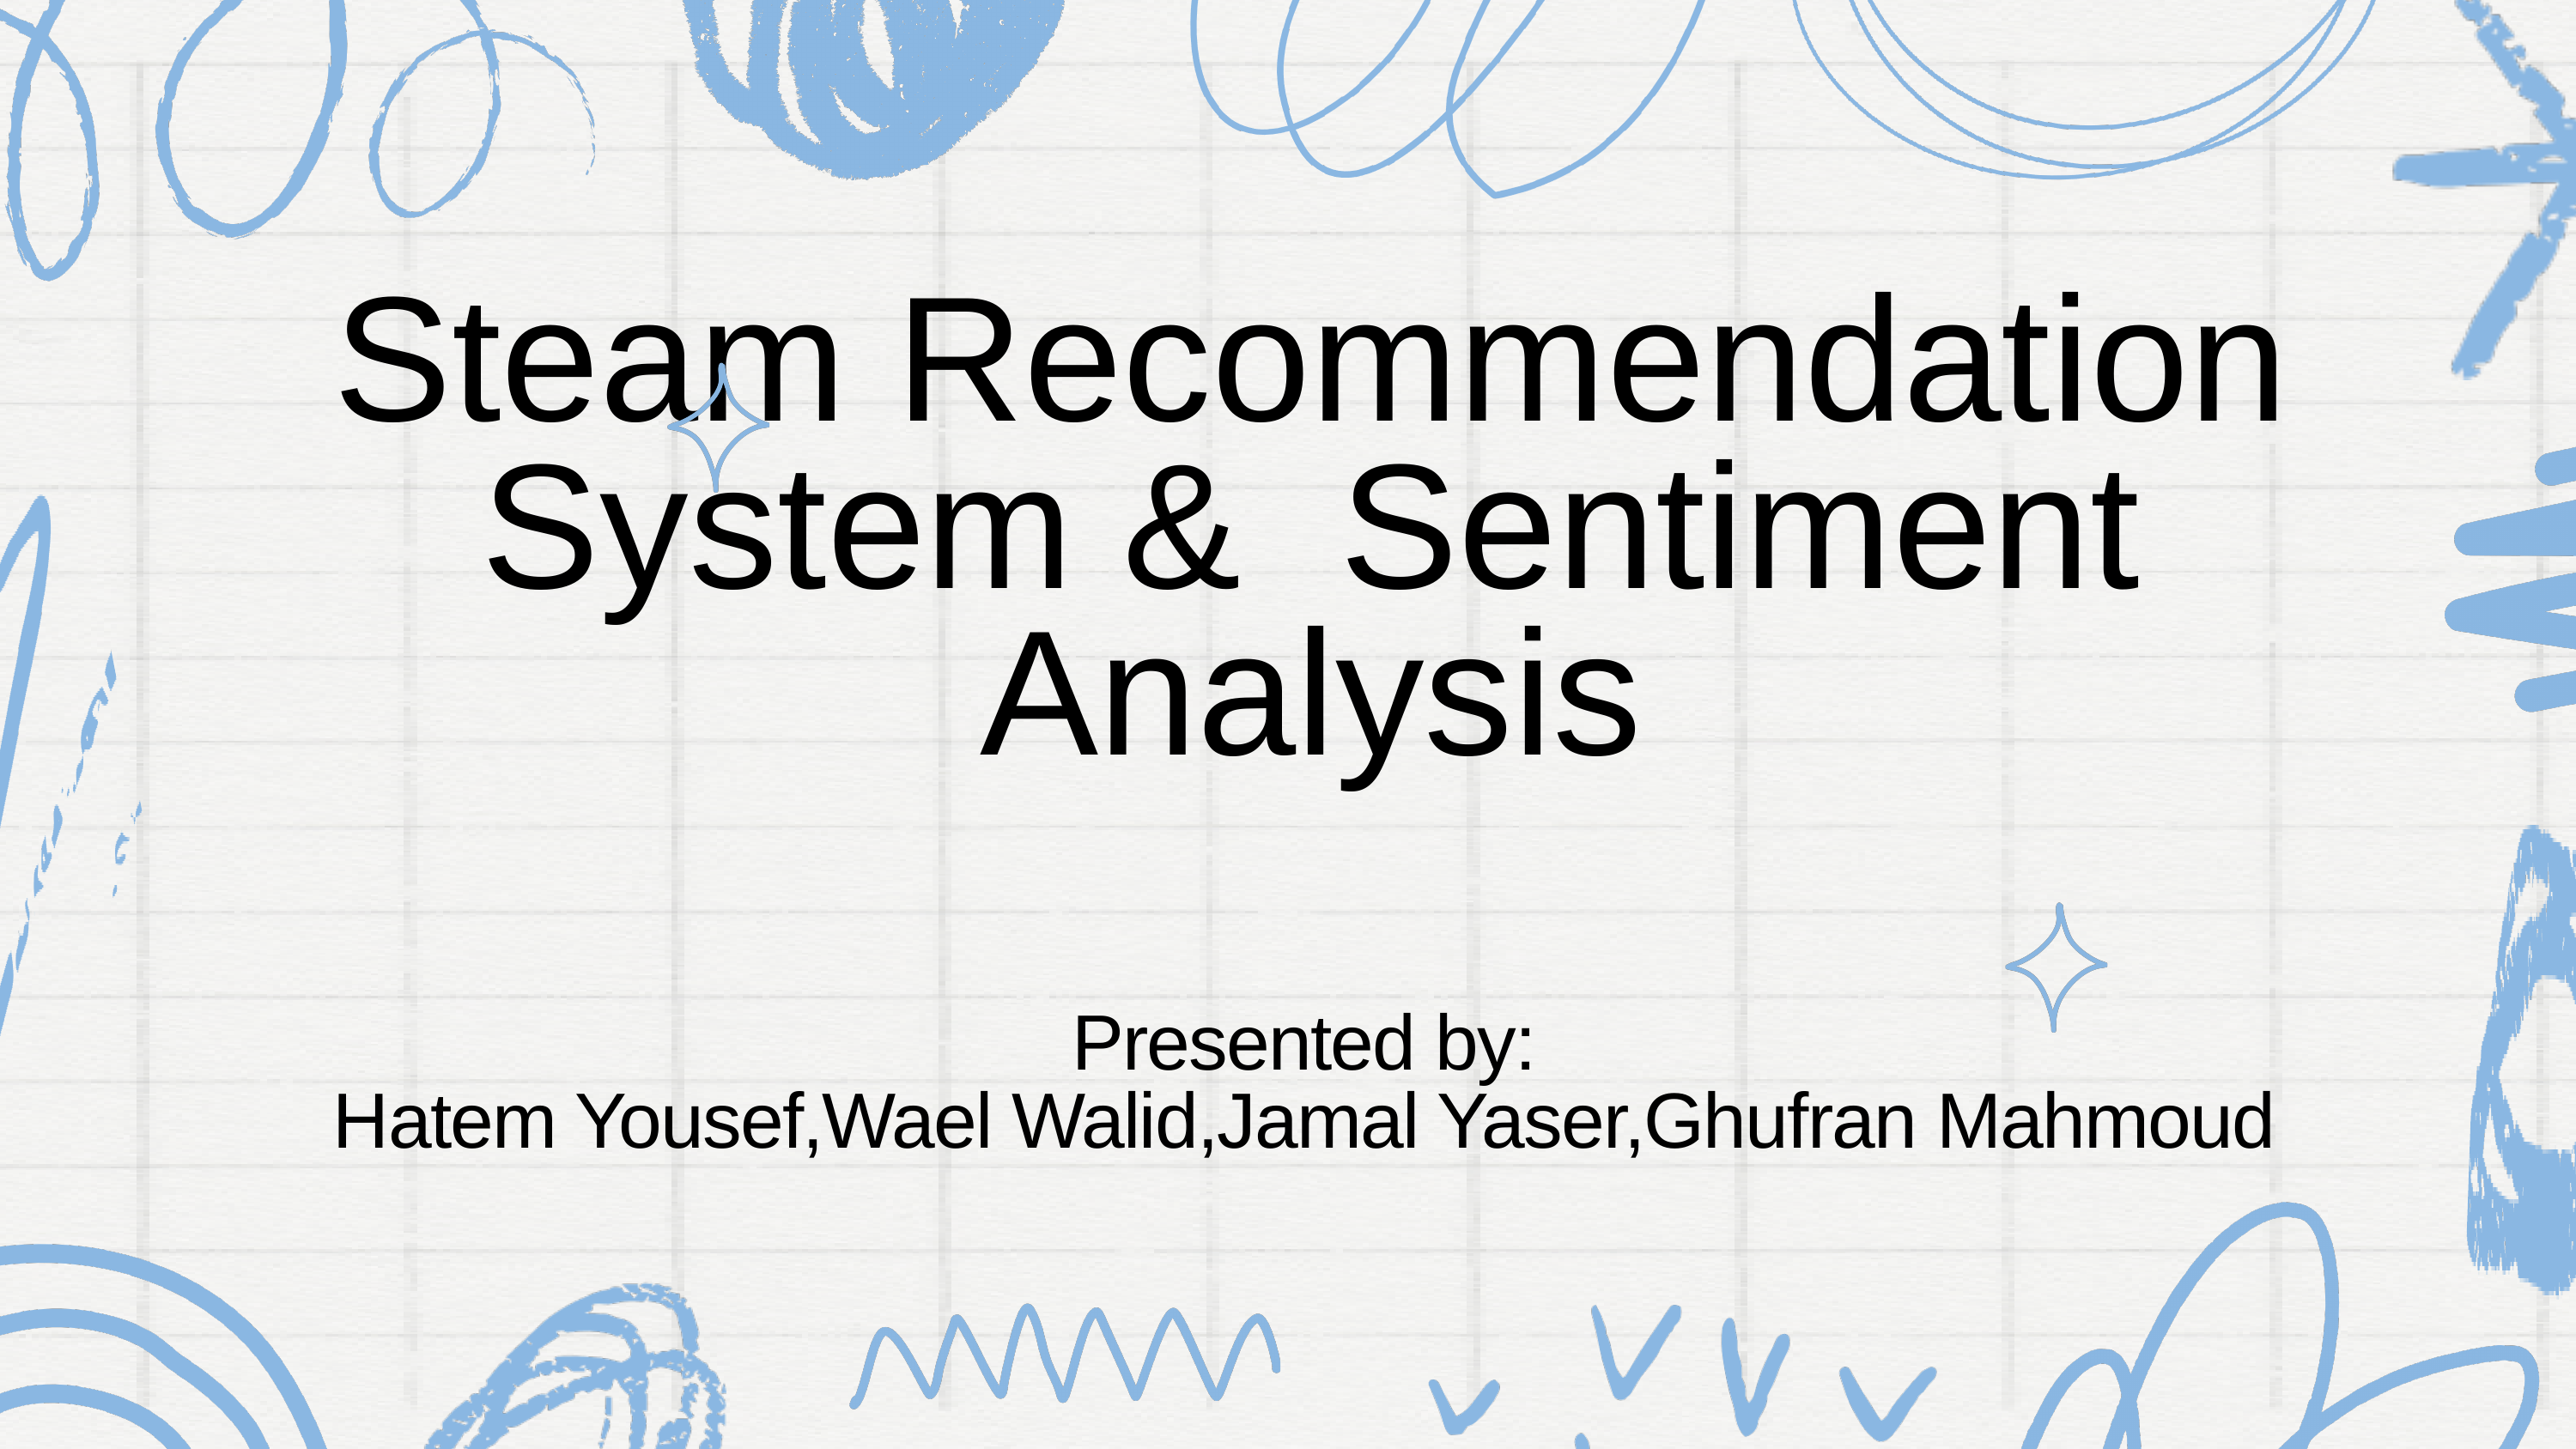

Steam Recommendation System &  Sentiment Analysis

Presented by:
Hatem Yousef,Wael Walid,Jamal Yaser,Ghufran Mahmoud